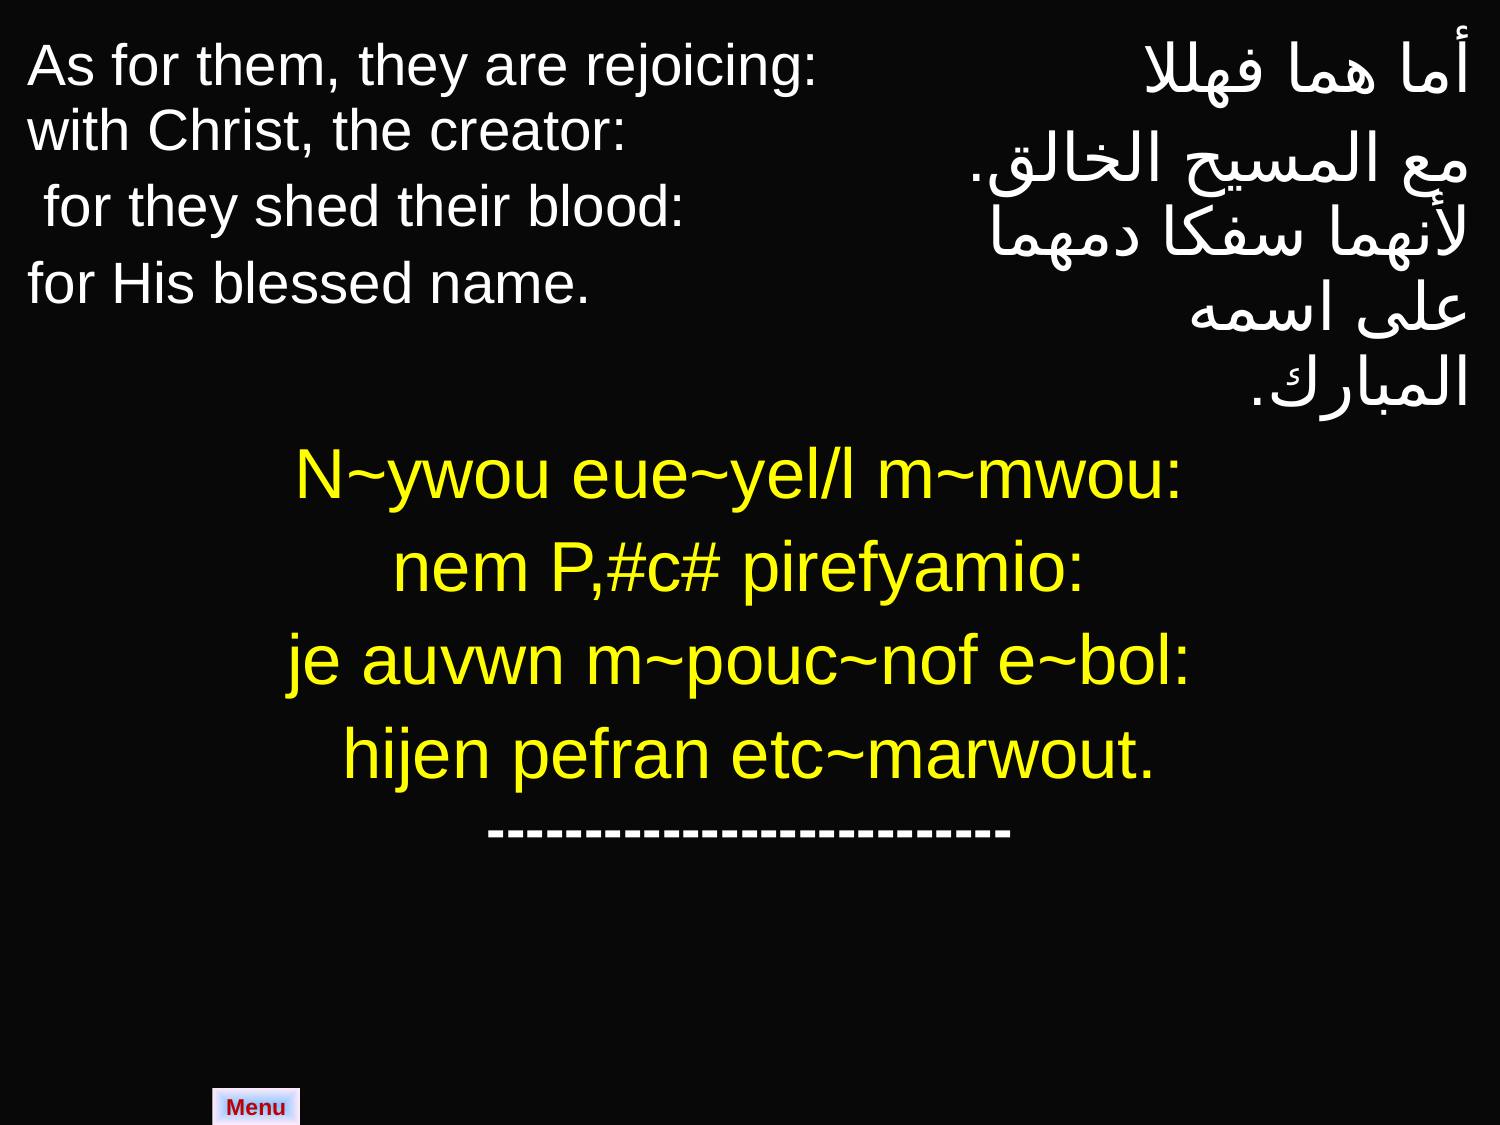

| As for them, they are rejoicing: with Christ, the creator: for they shed their blood: for His blessed name. | أما هما فهللا مع المسيح الخالق. لأنهما سفكا دمهما على اسمه المبارك. |
| --- | --- |
| N~ywou eue~yel/l m~mwou: nem P,#c# pirefyamio: je auvwn m~pouc~nof e~bol: hijen pefran etc~marwout. |  |
| --------------------------- |  |
Menu